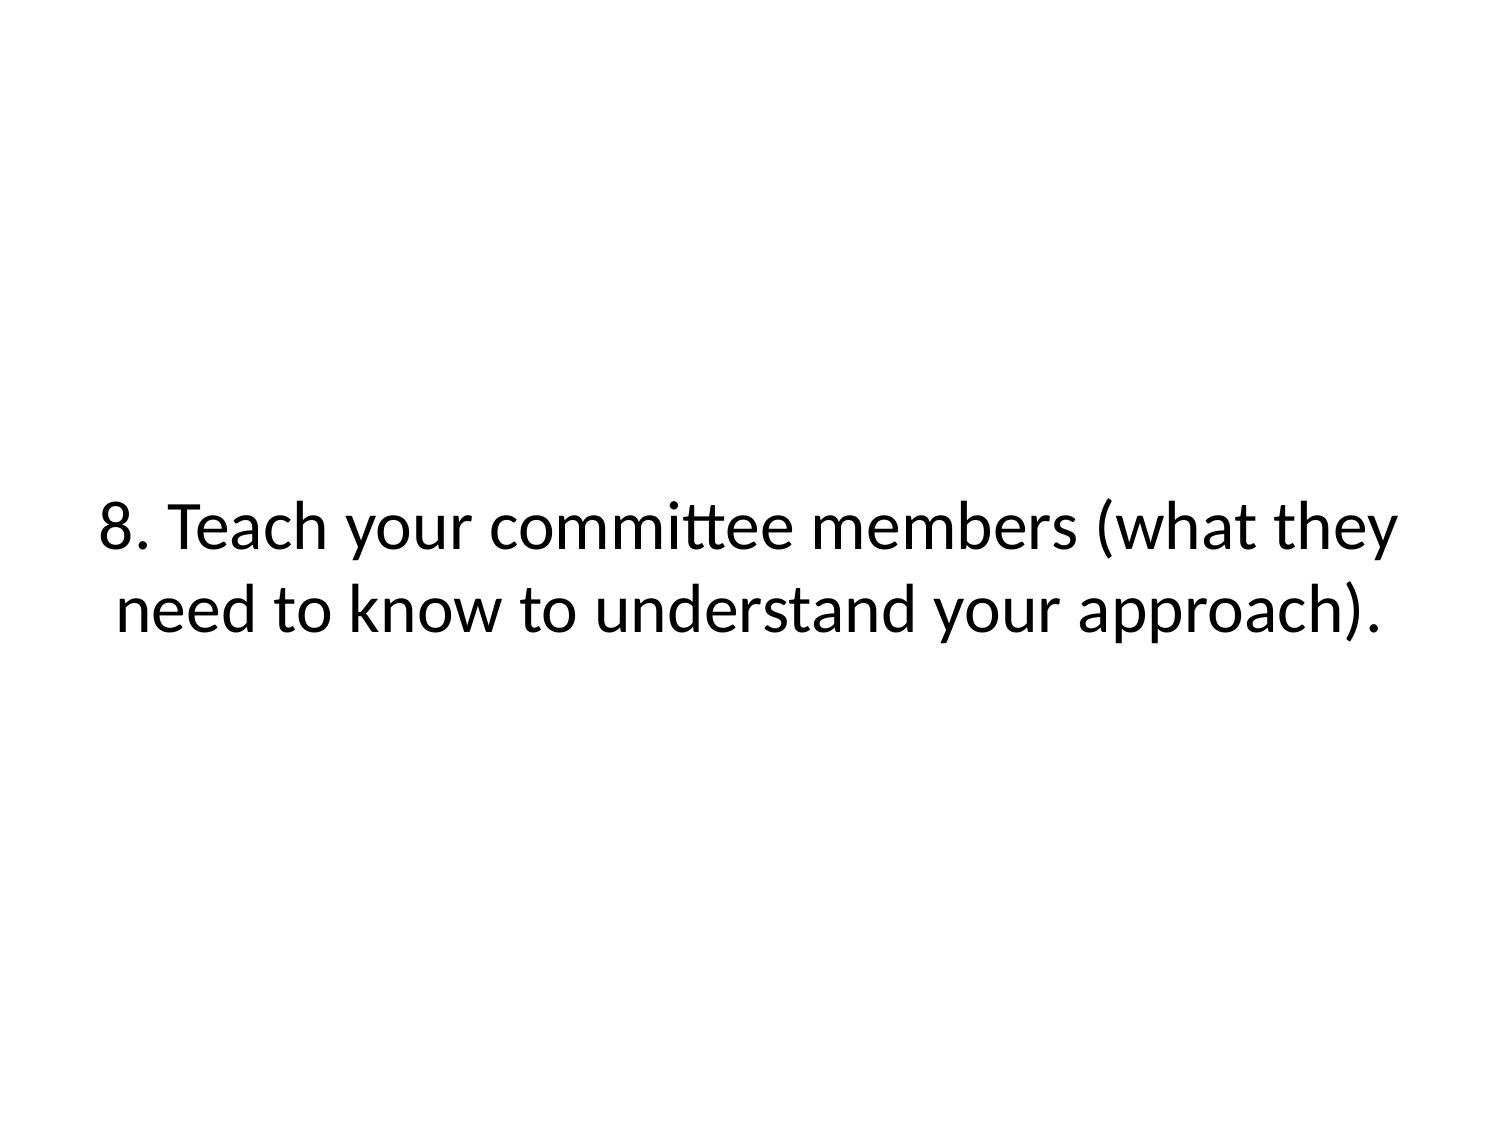

# 8. Teach your committee members (what they need to know to understand your approach).